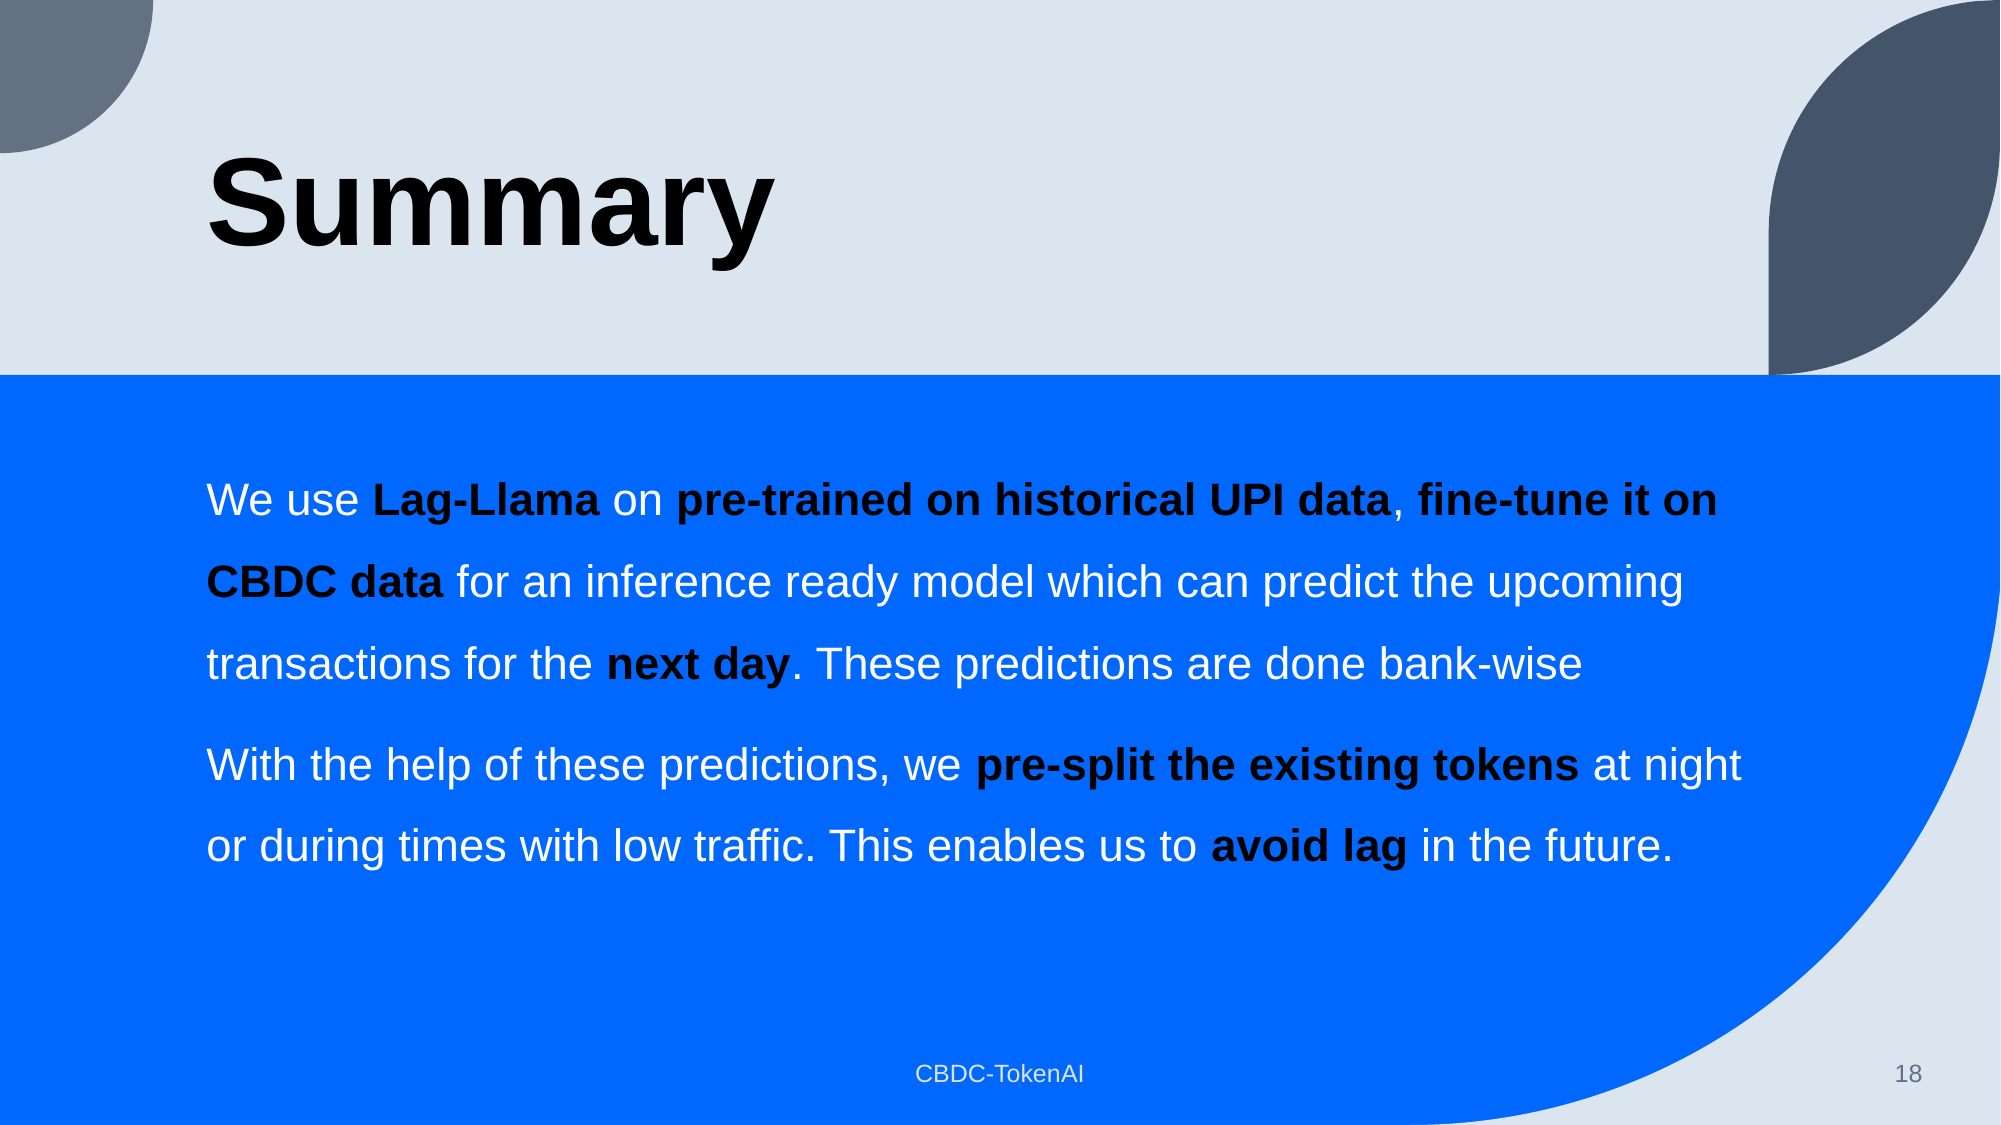

# Summary
We use Lag-Llama on pre-trained on historical UPI data, fine-tune it on CBDC data for an inference ready model which can predict the upcoming transactions for the next day. These predictions are done bank-wise
With the help of these predictions, we pre-split the existing tokens at night or during times with low traffic. This enables us to avoid lag in the future.
CBDC-TokenAI
18